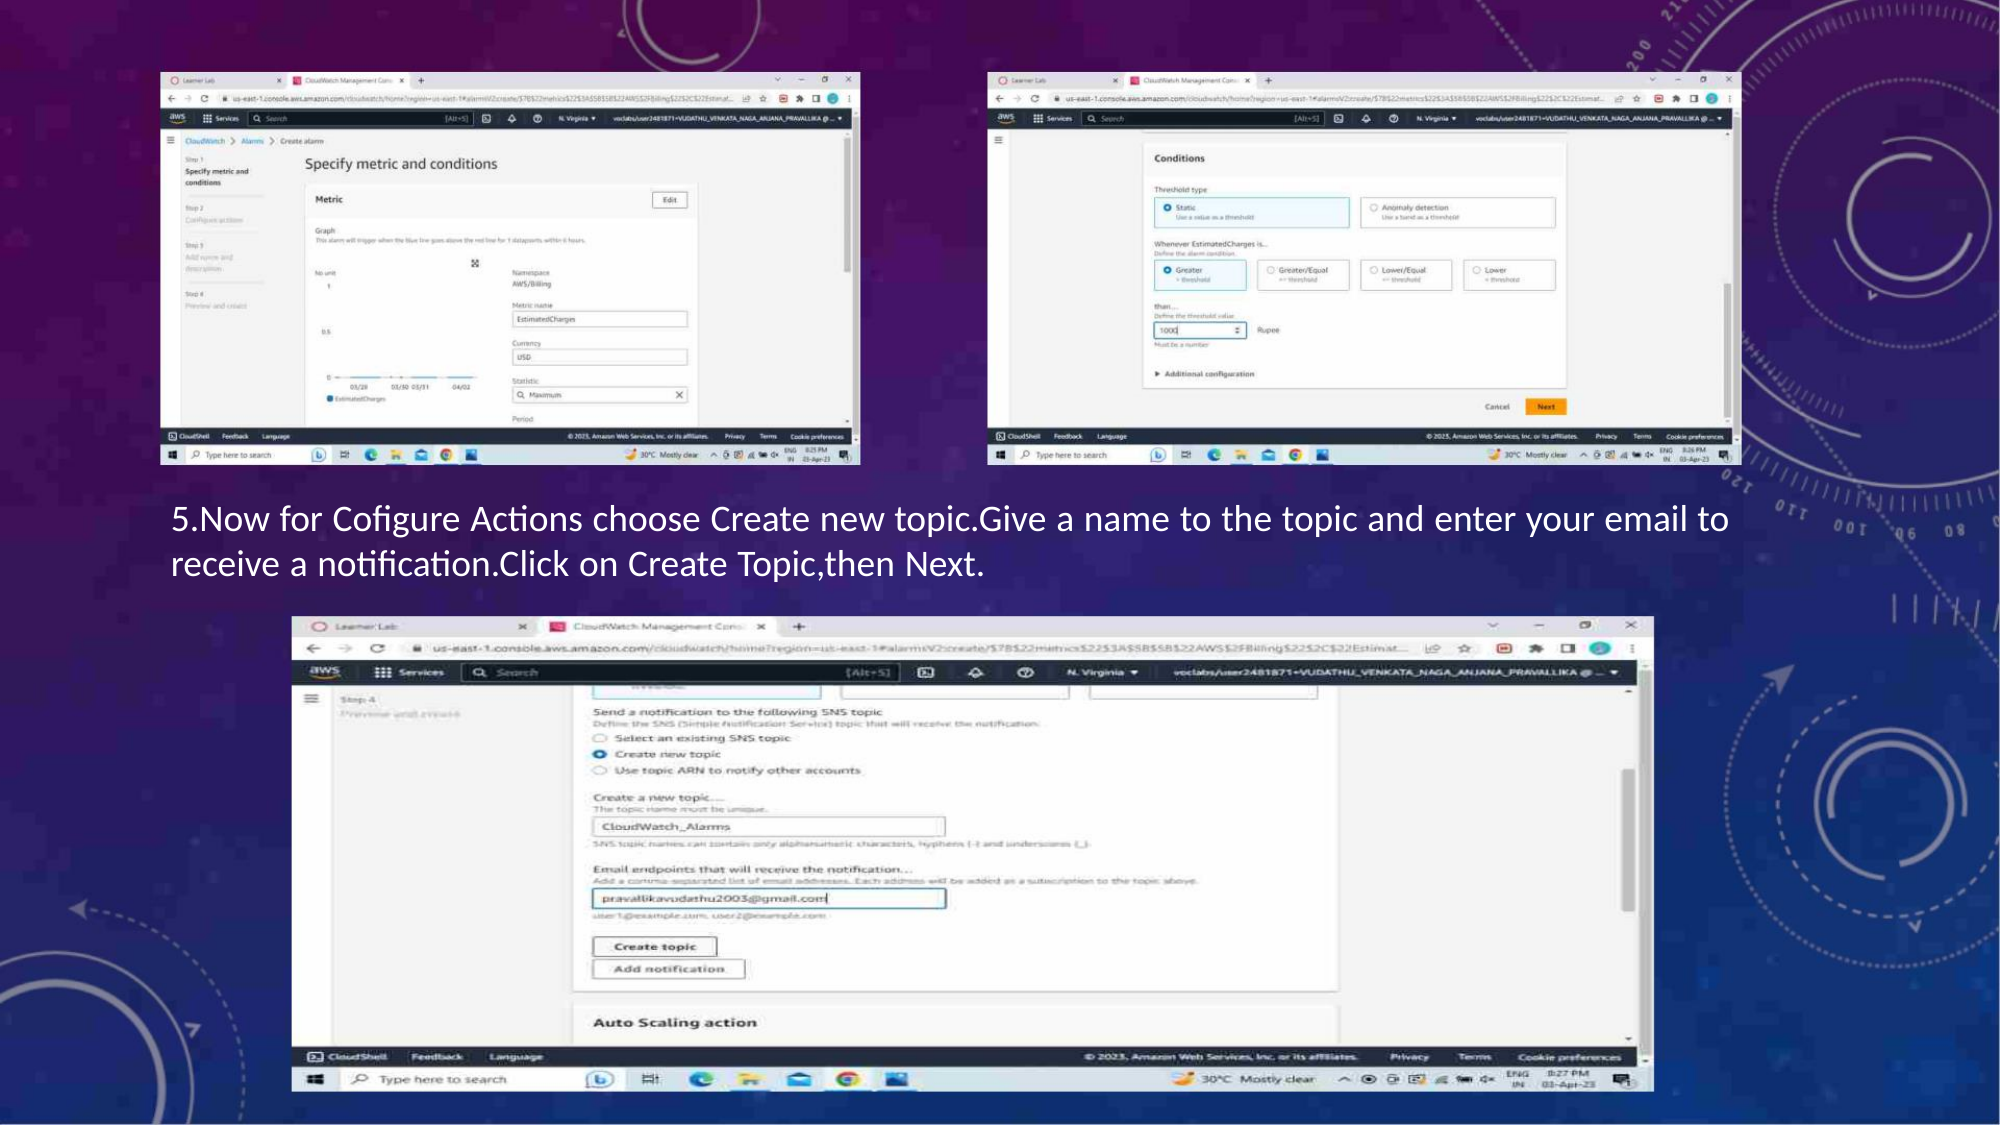

5.Now for Cofigure Actions choose Create new topic.Give a name to the topic and enter your email to
receive a notification.Click on Create Topic,then Next.